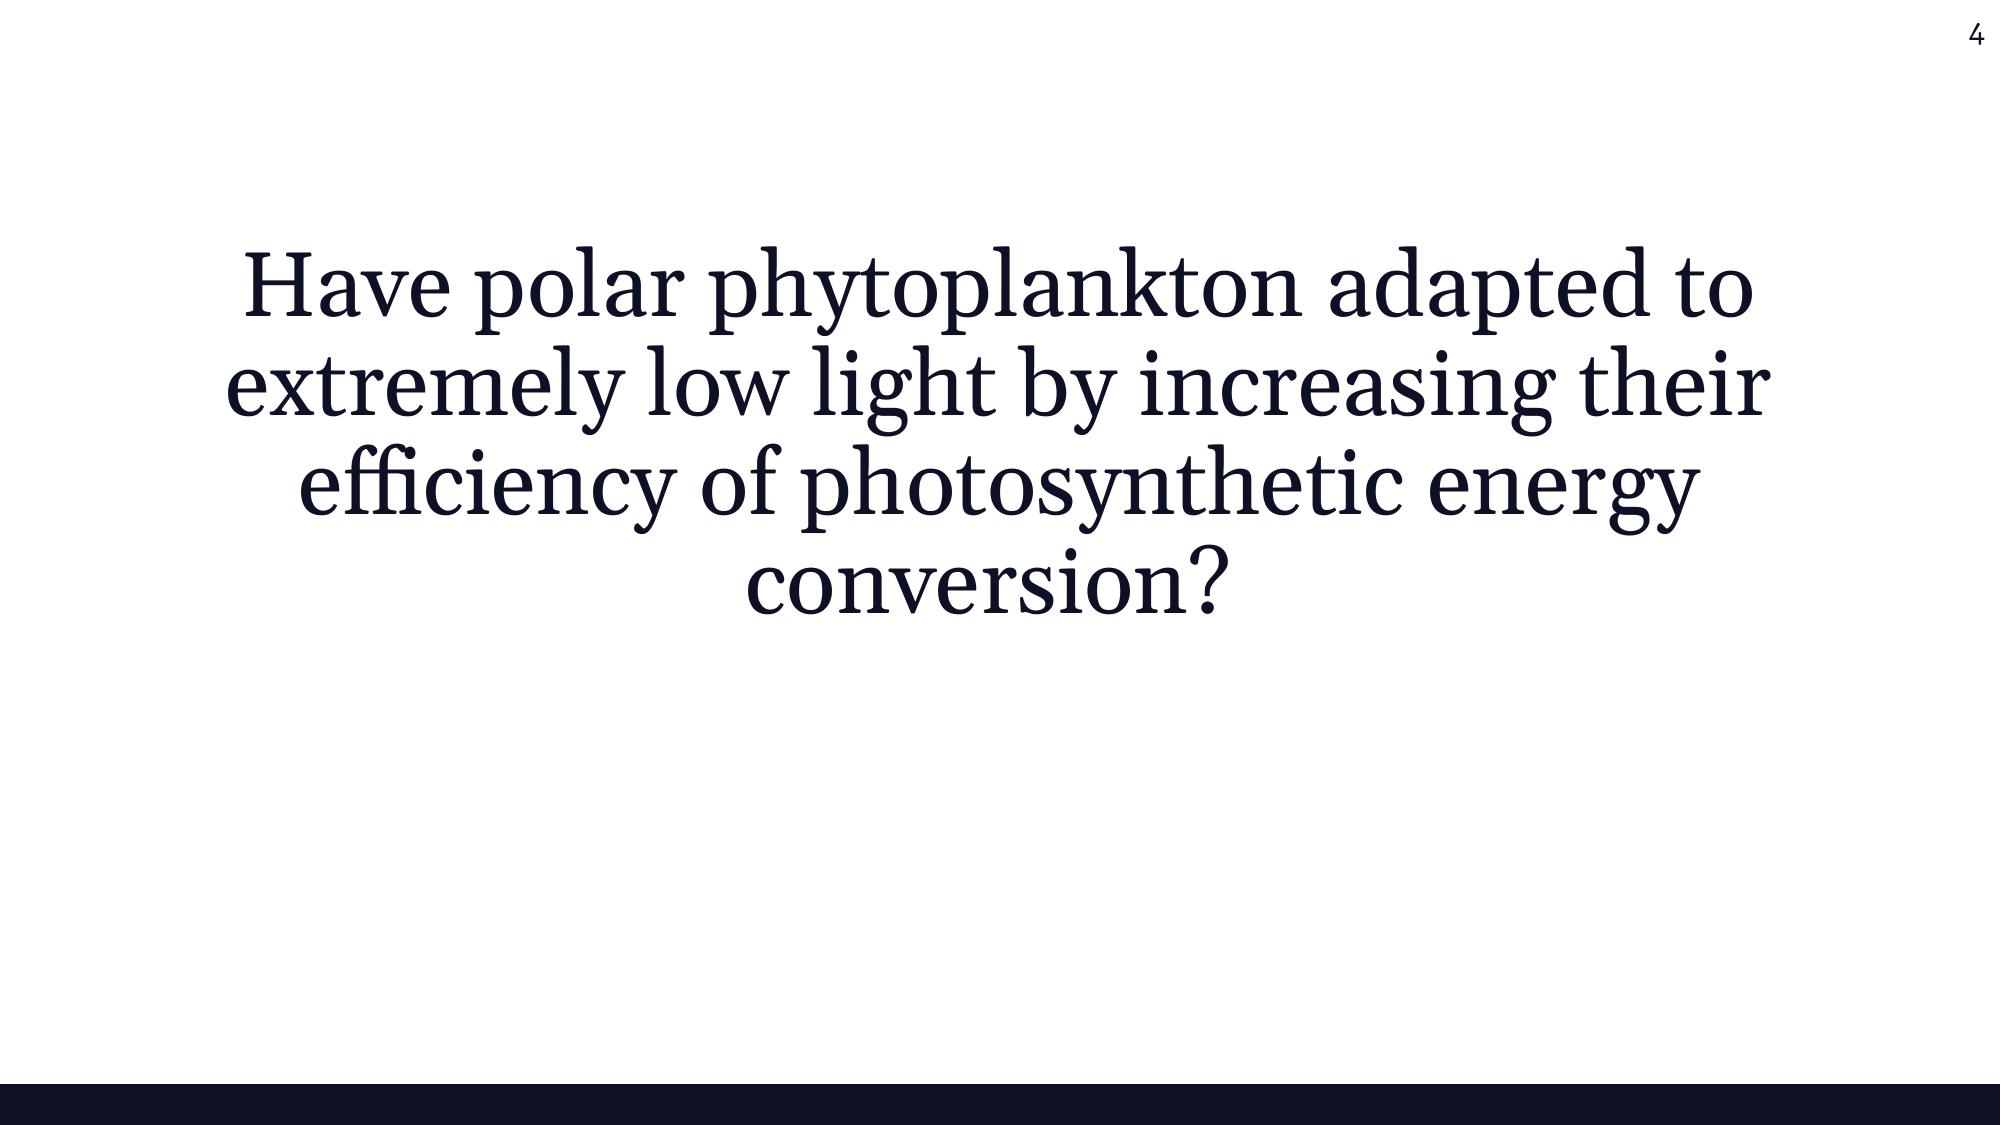

4
# Have polar phytoplankton adapted to extremely low light by increasing their efficiency of photosynthetic energy conversion?